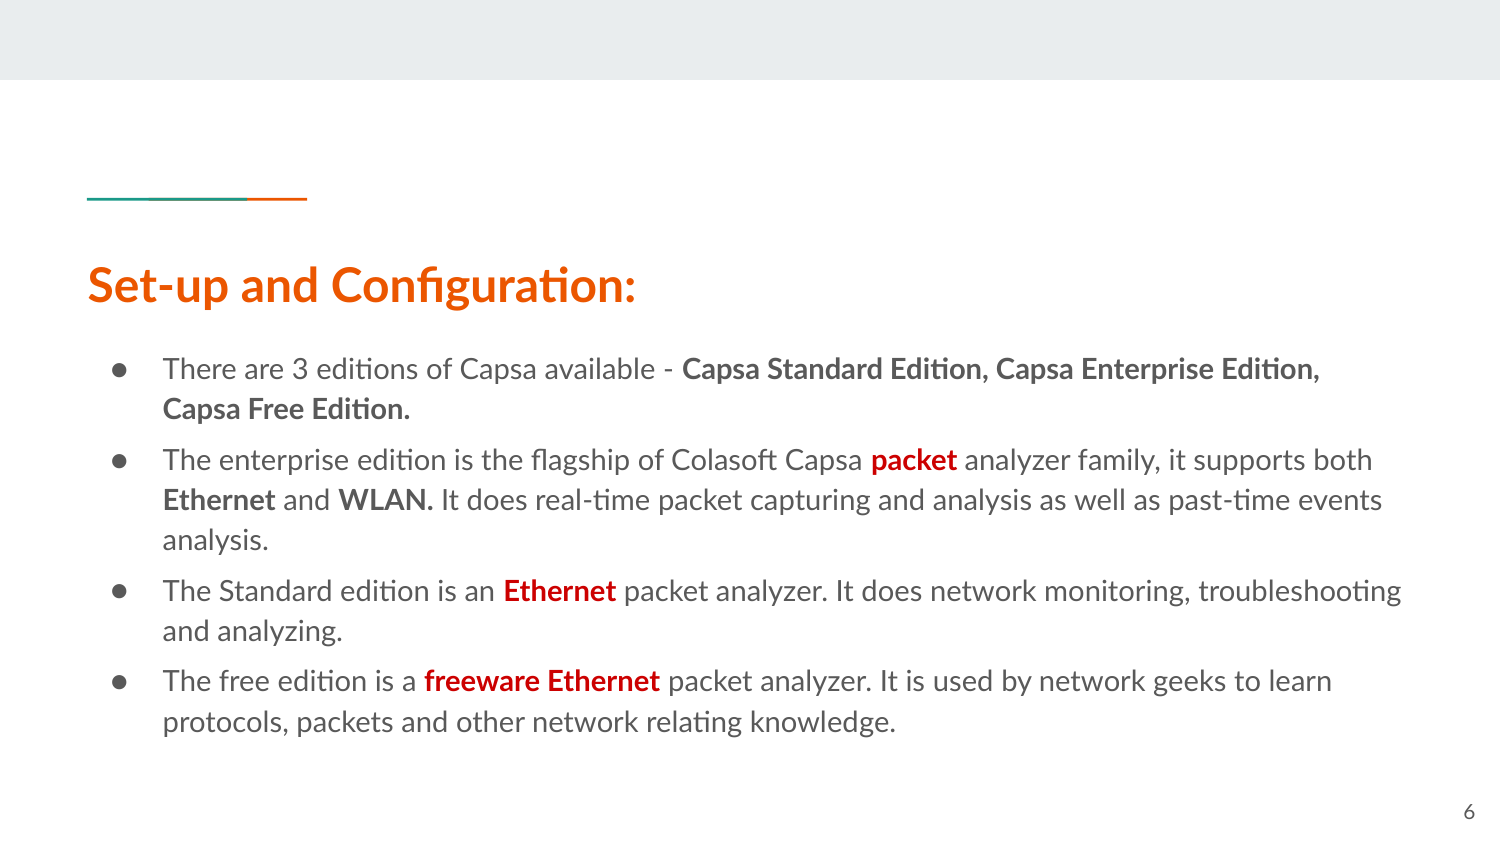

#
Set-up and Configuration:
There are 3 editions of Capsa available - Capsa Standard Edition, Capsa Enterprise Edition, Capsa Free Edition.
The enterprise edition is the flagship of Colasoft Capsa packet analyzer family, it supports both Ethernet and WLAN. It does real-time packet capturing and analysis as well as past-time events analysis.
The Standard edition is an Ethernet packet analyzer. It does network monitoring, troubleshooting and analyzing.
The free edition is a freeware Ethernet packet analyzer. It is used by network geeks to learn protocols, packets and other network relating knowledge.
6